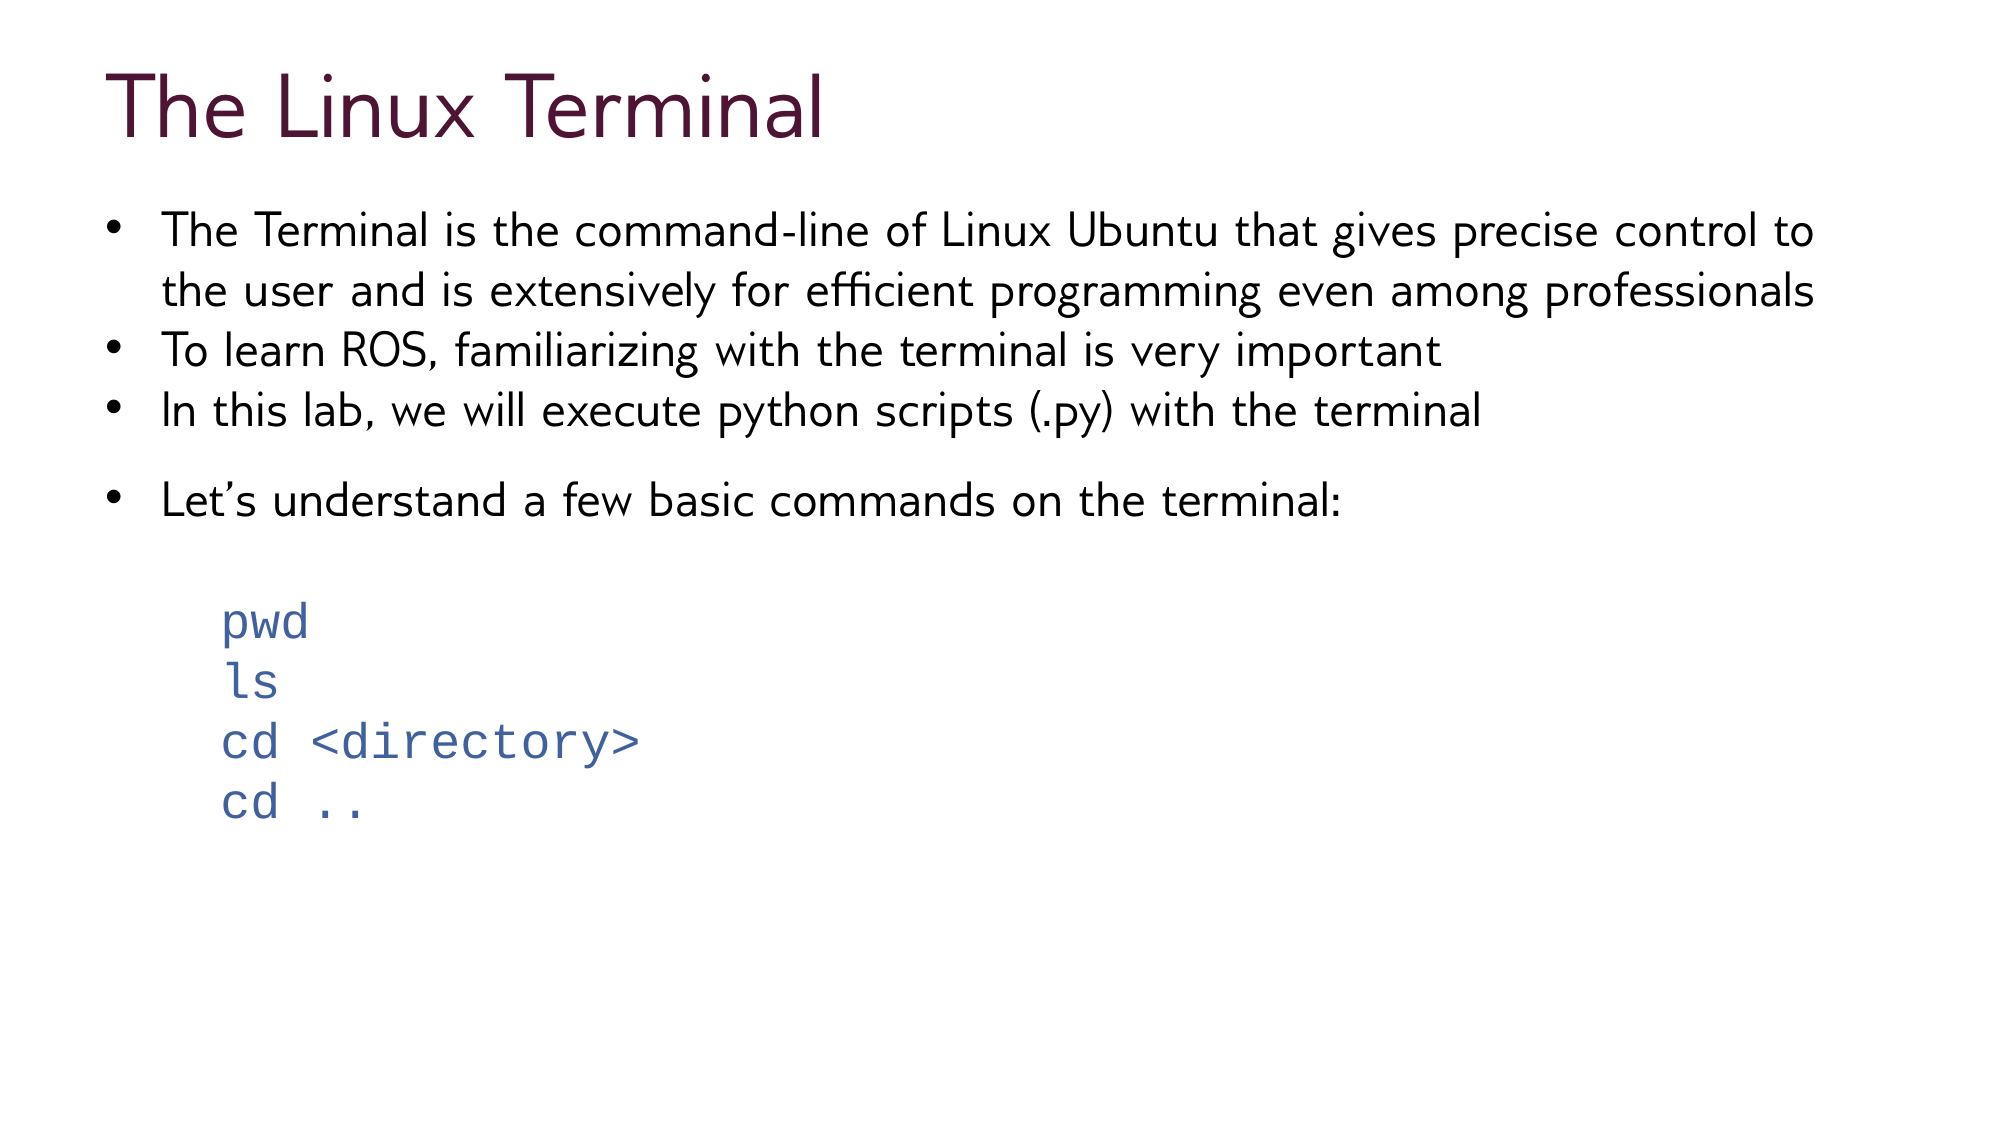

The Linux Terminal
The Terminal is the command-line of Linux Ubuntu that gives precise control to the user and is extensively for efficient programming even among professionals
To learn ROS, familiarizing with the terminal is very important
In this lab, we will execute python scripts (.py) with the terminal
Let’s understand a few basic commands on the terminal:
pwd
ls
cd <directory>
cd ..